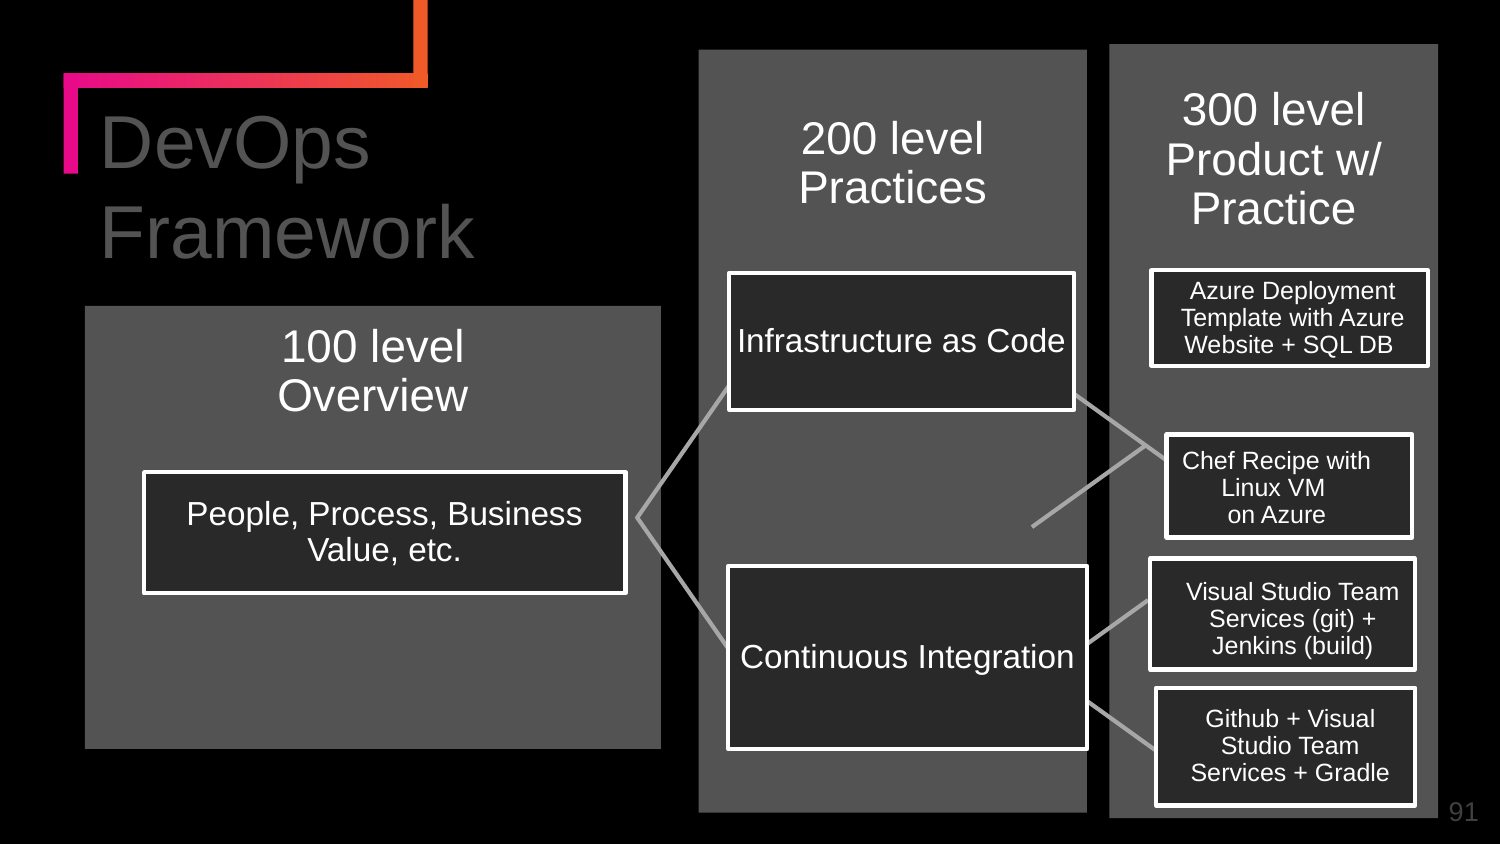

300 level
Product w/ Practice

200 level
Practices
DevOps Framework
Azure Deployment Template with Azure Website + SQL DB

Infrastructure as Code

100 level
Overview

Chef Recipe with Linux VM
on Azure

People, Process, Business Value, etc.

Continuous Integration
Visual Studio Team Services (git) + Jenkins (build)

Github + Visual Studio Team Services + Gradle
91